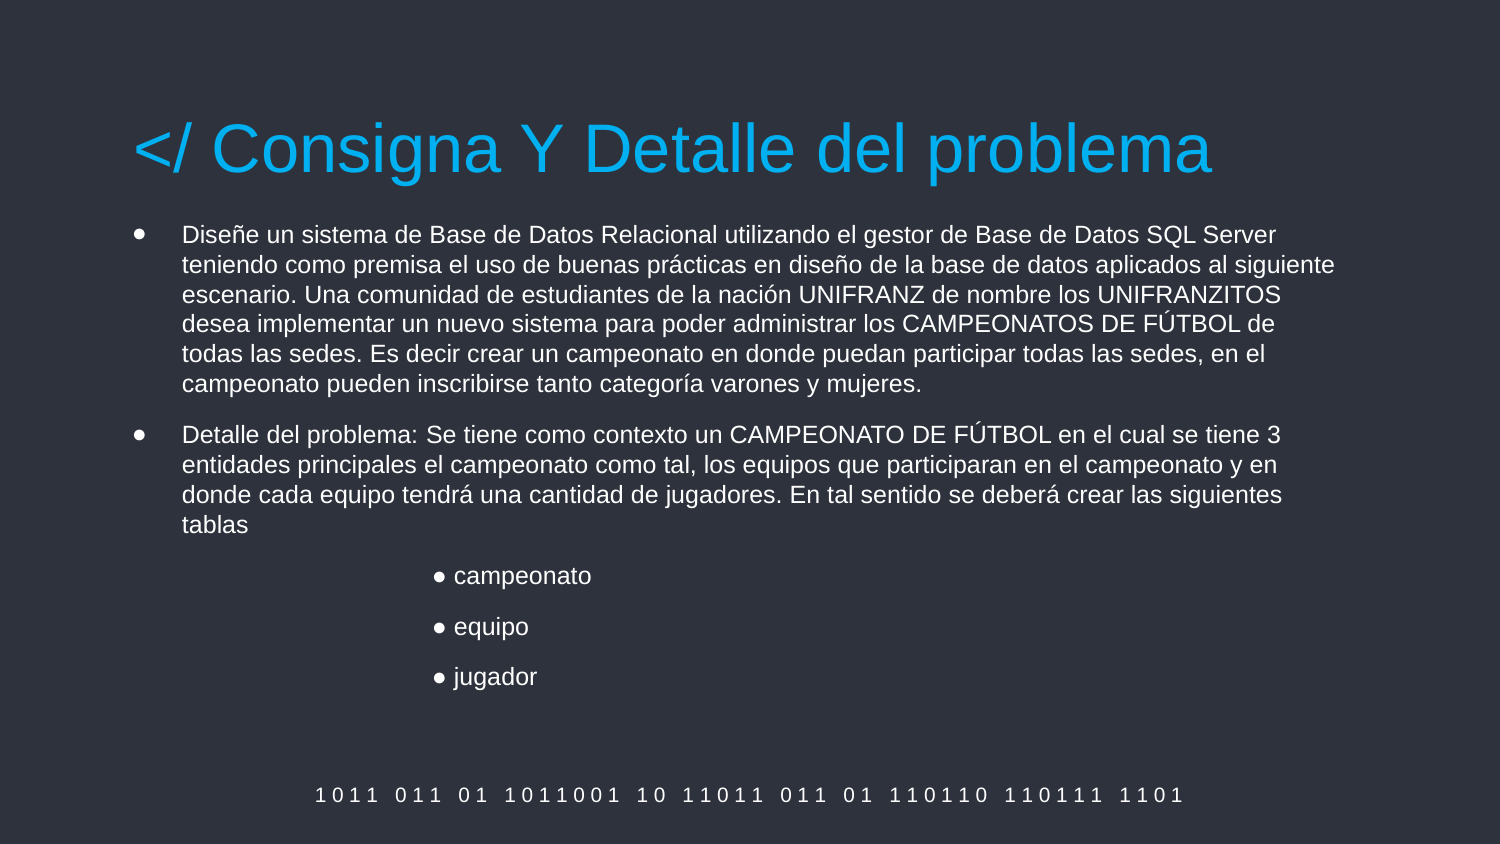

# </ Consigna Y Detalle del problema
Diseñe un sistema de Base de Datos Relacional utilizando el gestor de Base de Datos SQL Server teniendo como premisa el uso de buenas prácticas en diseño de la base de datos aplicados al siguiente escenario. Una comunidad de estudiantes de la nación UNIFRANZ de nombre los UNIFRANZITOS desea implementar un nuevo sistema para poder administrar los CAMPEONATOS DE FÚTBOL de todas las sedes. Es decir crear un campeonato en donde puedan participar todas las sedes, en el campeonato pueden inscribirse tanto categoría varones y mujeres.
Detalle del problema: Se tiene como contexto un CAMPEONATO DE FÚTBOL en el cual se tiene 3 entidades principales el campeonato como tal, los equipos que participaran en el campeonato y en donde cada equipo tendrá una cantidad de jugadores. En tal sentido se deberá crear las siguientes tablas
		● campeonato
		● equipo
		● jugador